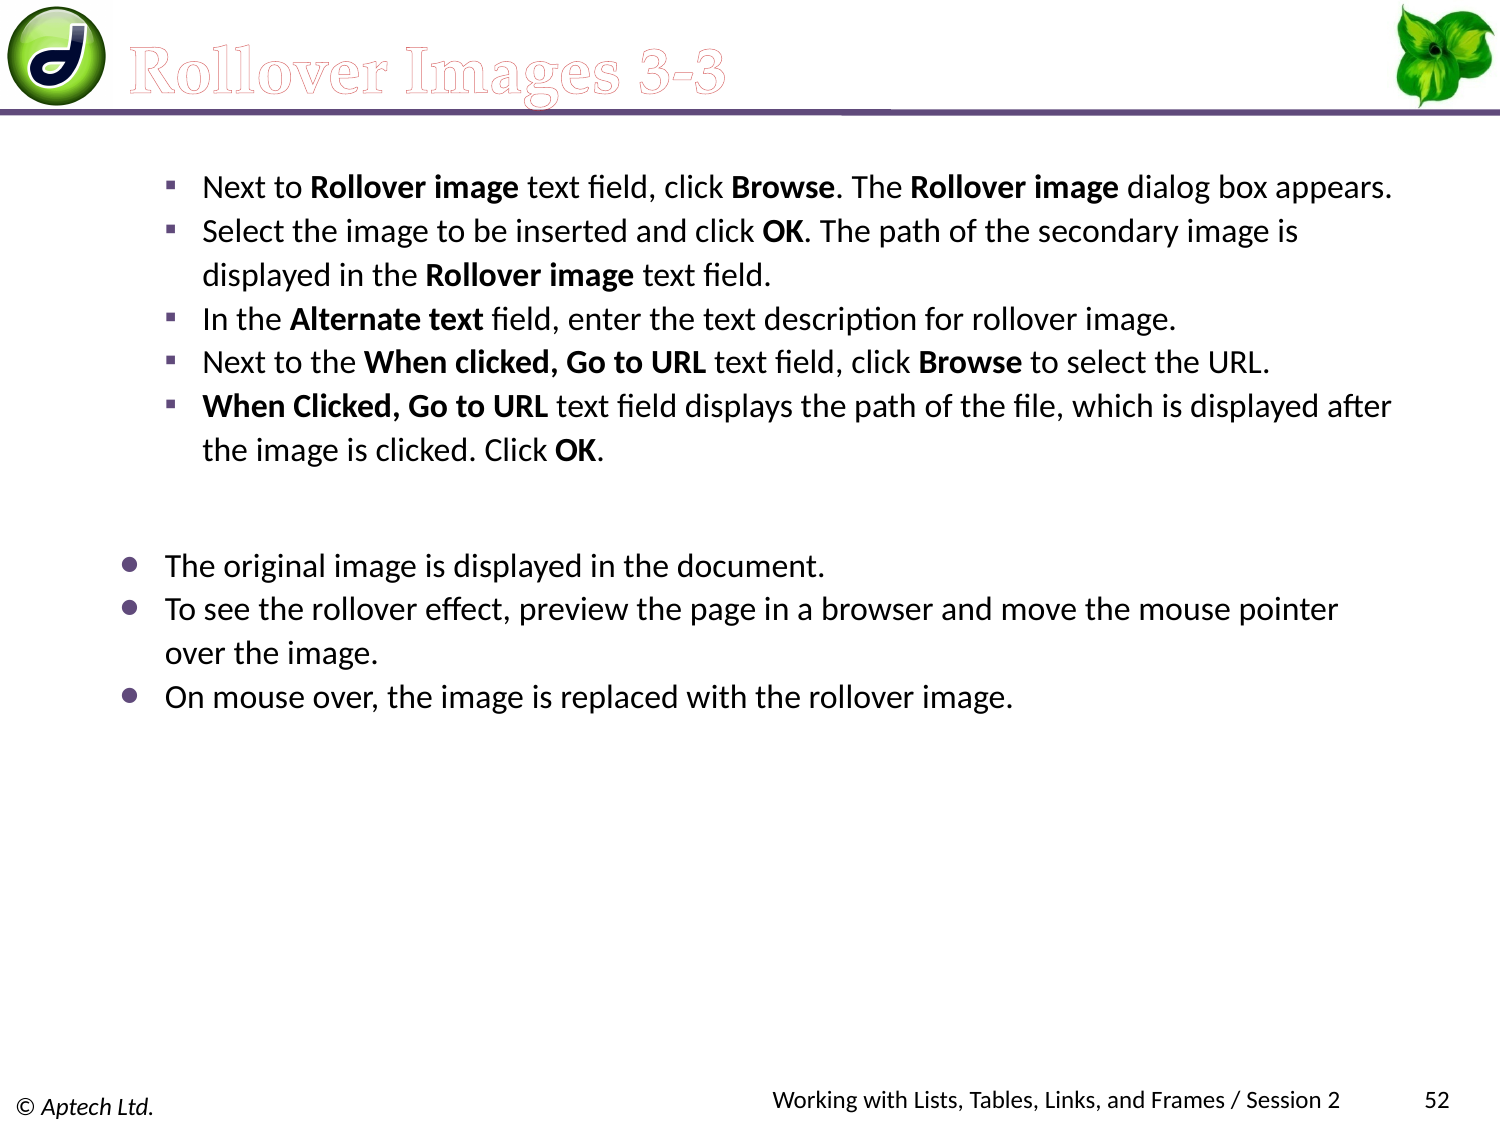

# Rollover Images 3-3
Next to Rollover image text field, click Browse. The Rollover image dialog box appears.
Select the image to be inserted and click OK. The path of the secondary image is displayed in the Rollover image text field.
In the Alternate text field, enter the text description for rollover image.
Next to the When clicked, Go to URL text field, click Browse to select the URL.
When Clicked, Go to URL text field displays the path of the file, which is displayed after the image is clicked. Click OK.
The original image is displayed in the document.
To see the rollover effect, preview the page in a browser and move the mouse pointer over the image.
On mouse over, the image is replaced with the rollover image.
Working with Lists, Tables, Links, and Frames / Session 2
52